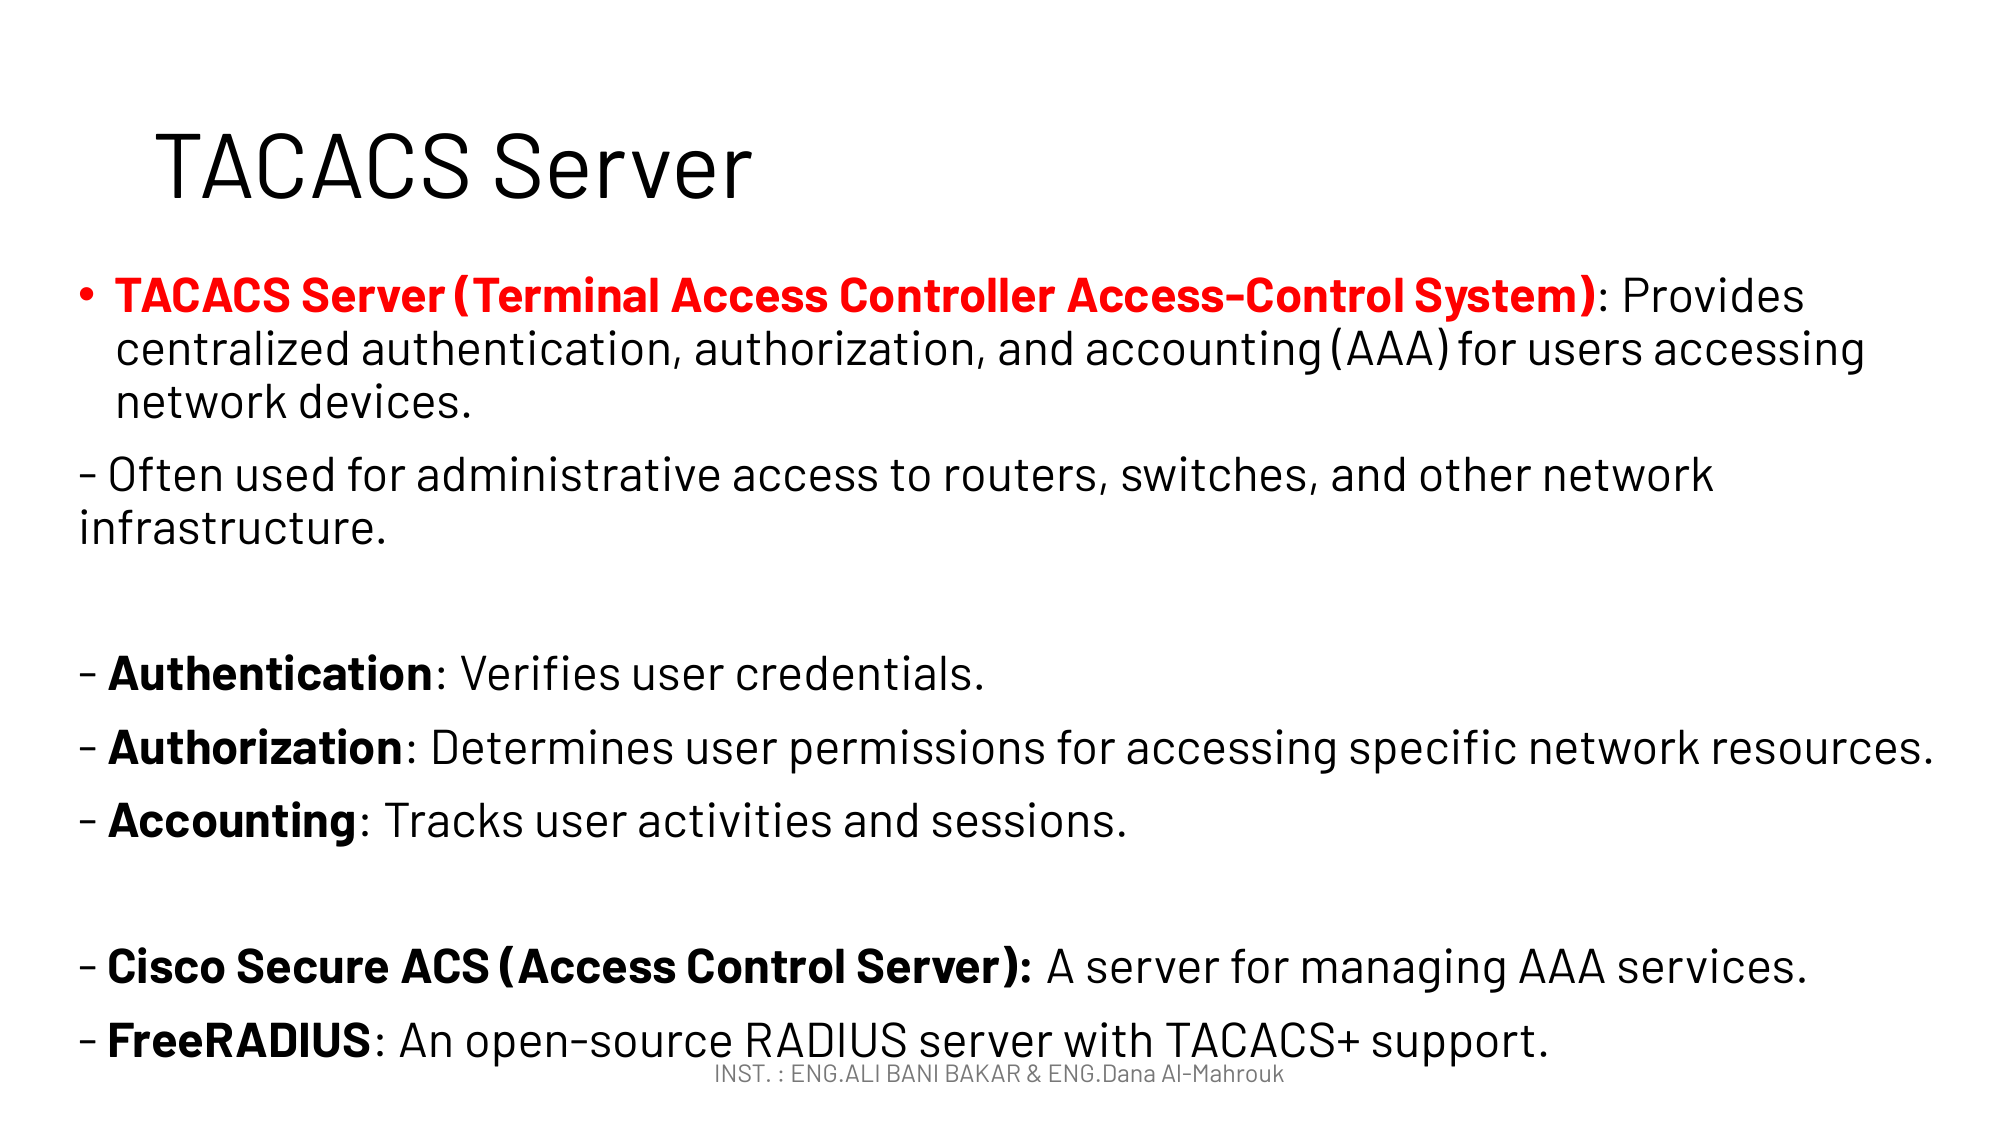

# TACACS Server
TACACS Server (Terminal Access Controller Access-Control System): Provides centralized authentication, authorization, and accounting (AAA) for users accessing network devices.
- Often used for administrative access to routers, switches, and other network infrastructure.

- Authentication: Verifies user credentials.
- Authorization: Determines user permissions for accessing specific network resources.
- Accounting: Tracks user activities and sessions.

- Cisco Secure ACS (Access Control Server): A server for managing AAA services.
- FreeRADIUS: An open-source RADIUS server with TACACS+ support.
INST. : ENG.ALI BANI BAKAR & ENG.Dana Al-Mahrouk